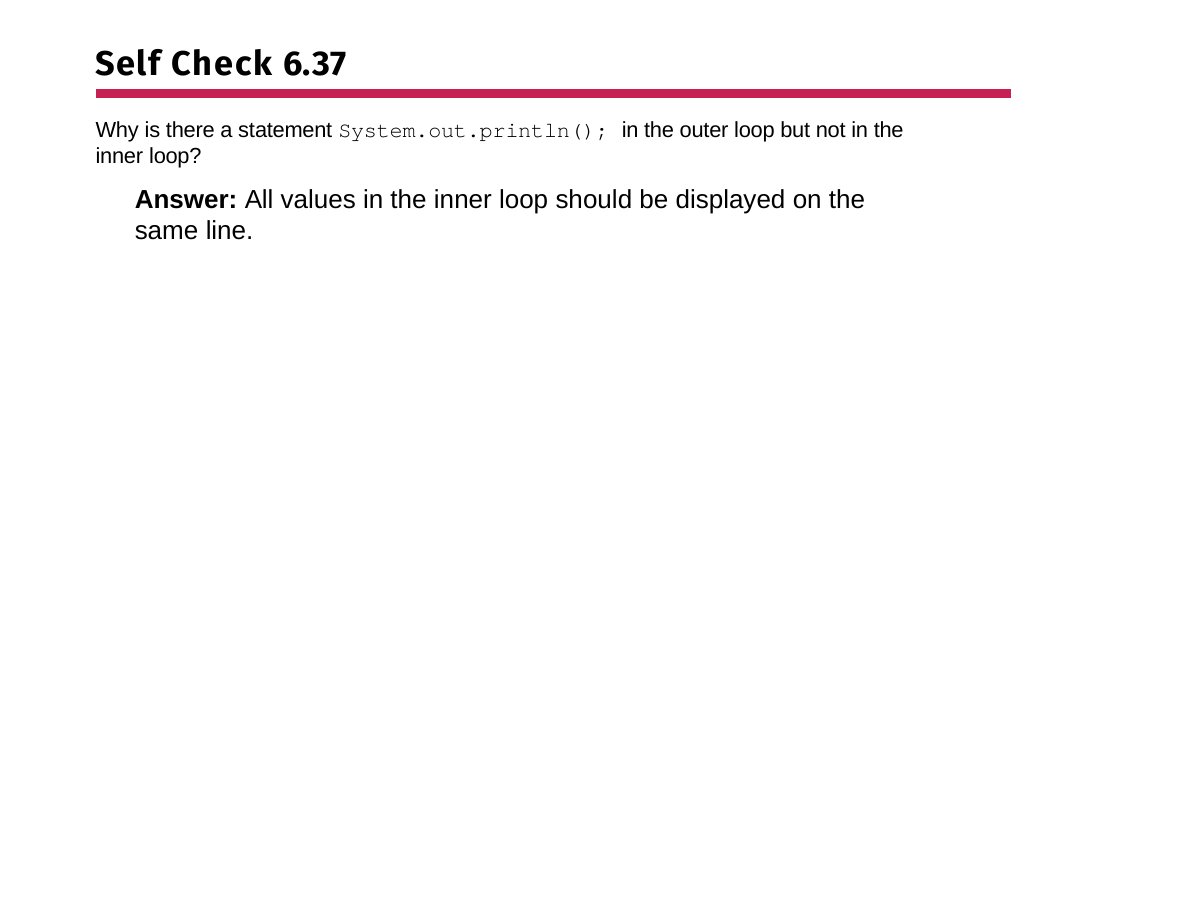

# Self Check 6.37
Why is there a statement System.out.println(); in the outer loop but not in the  inner loop?
Answer: All values in the inner loop should be displayed on the same line.